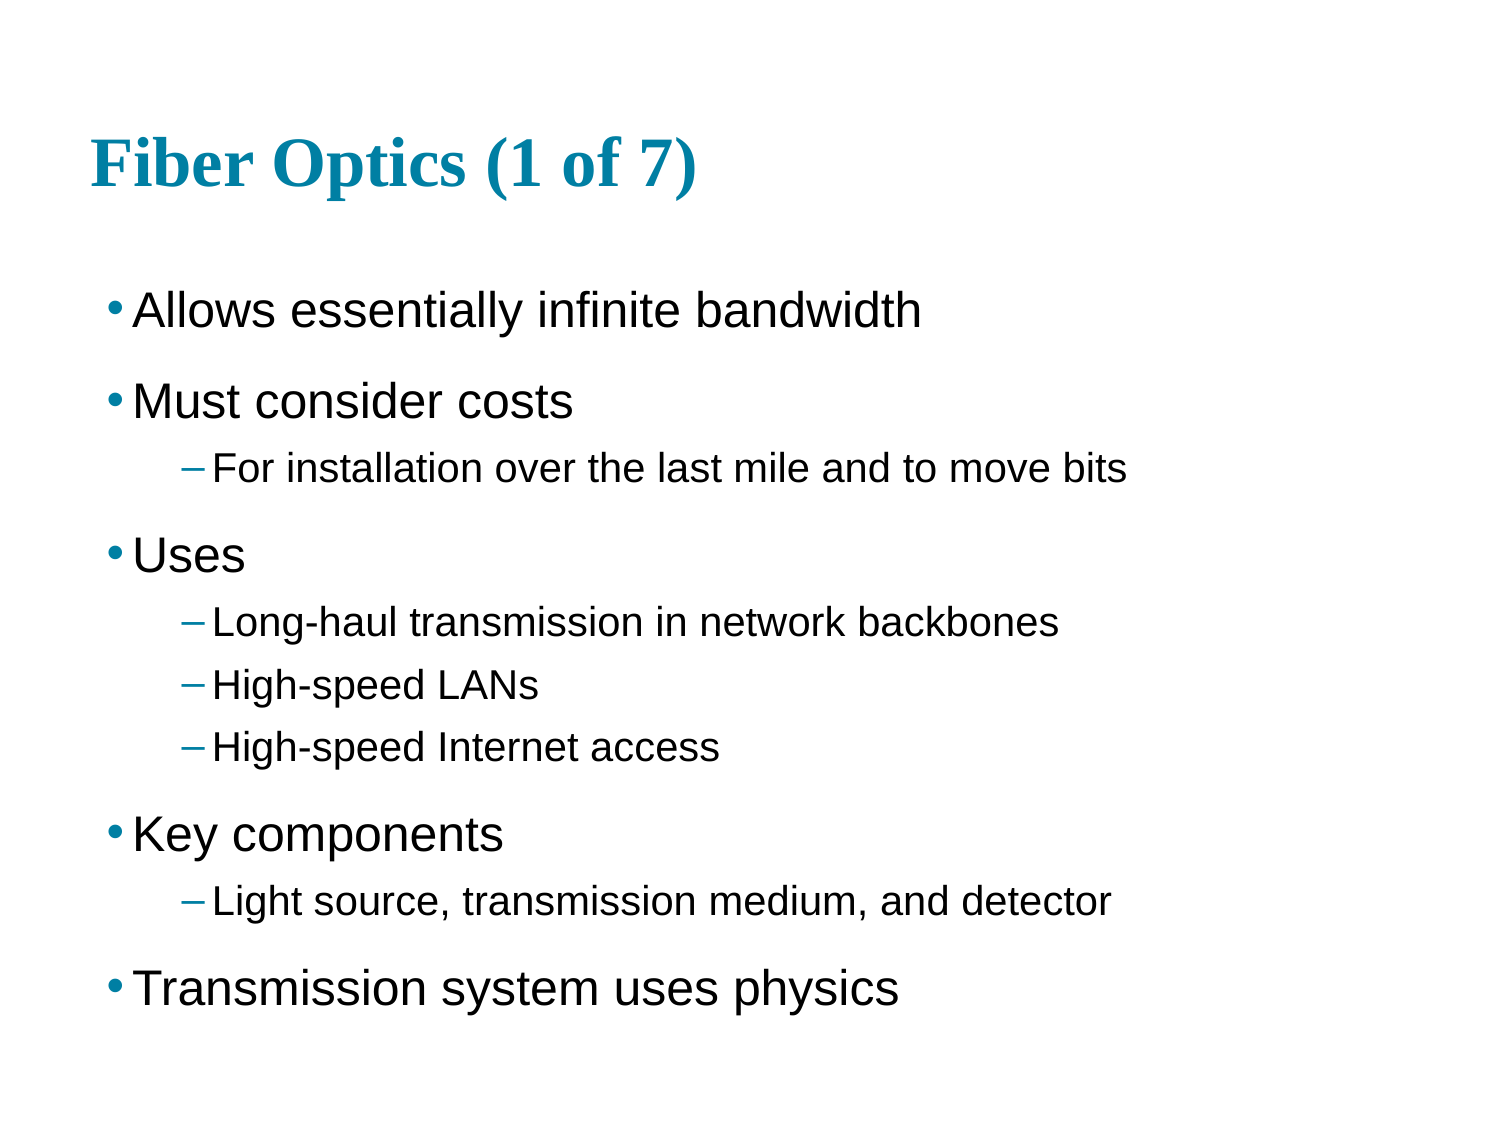

# Fiber Optics (1 of 7)
Allows essentially infinite bandwidth
Must consider costs
For installation over the last mile and to move bits
Uses
Long-haul transmission in network backbones
High-speed LANs
High-speed Internet access
Key components
Light source, transmission medium, and detector
Transmission system uses physics